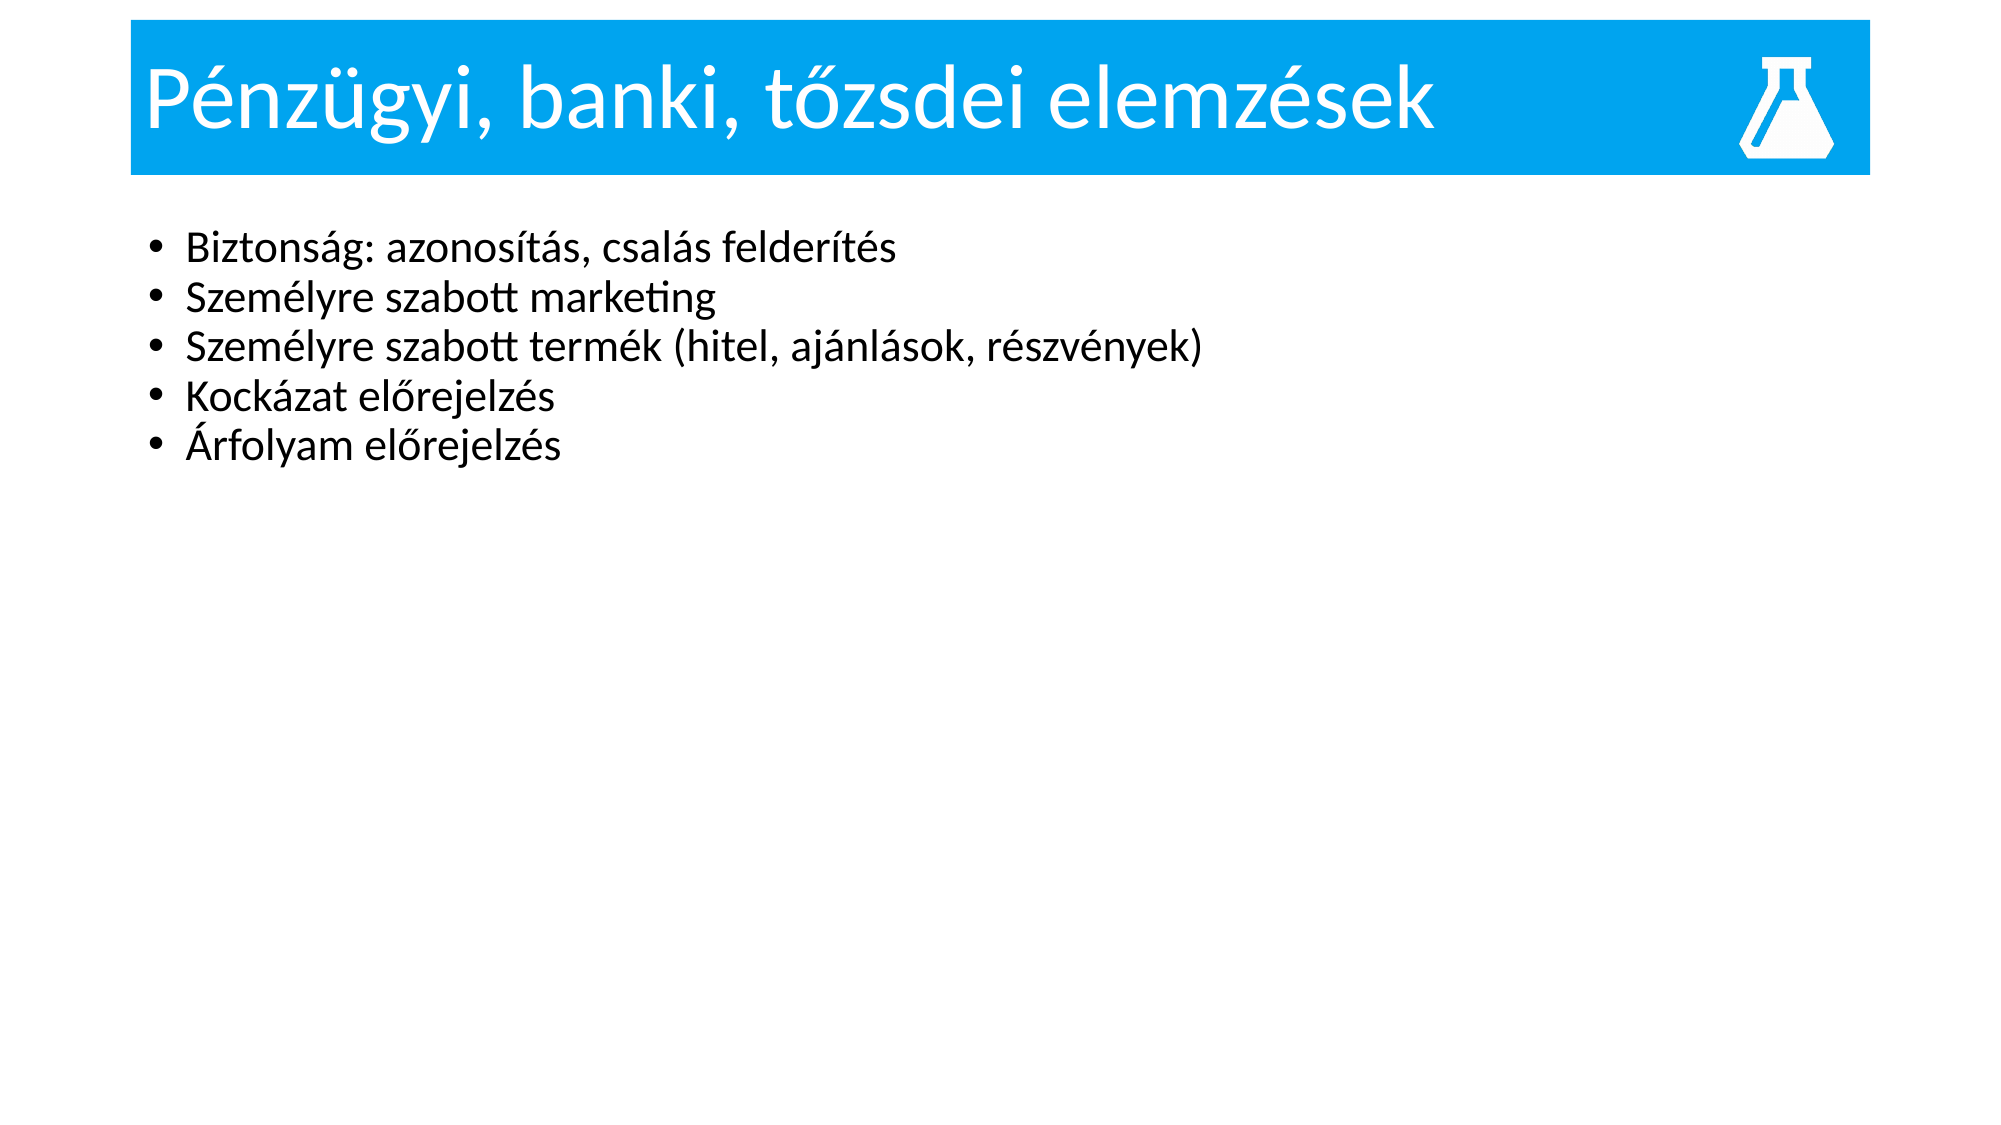

# Pénzügyi, banki, tőzsdei elemzések
Biztonság: azonosítás, csalás felderítés
Személyre szabott marketing
Személyre szabott termék (hitel, ajánlások, részvények)
Kockázat előrejelzés
Árfolyam előrejelzés